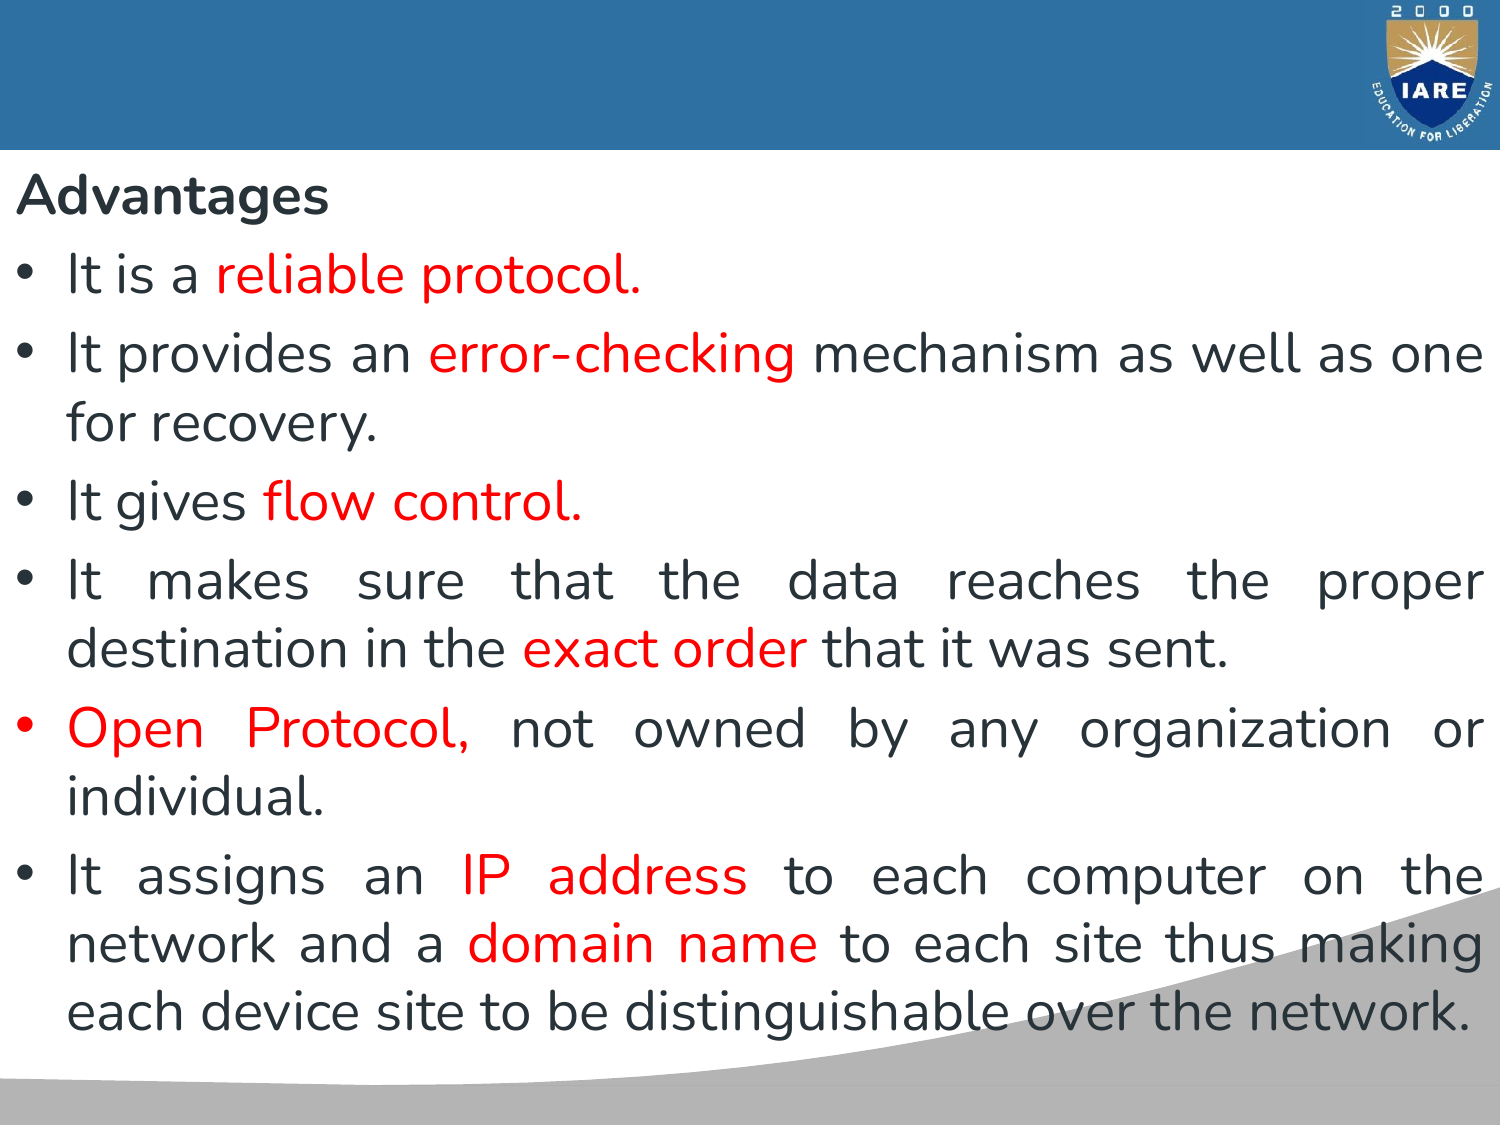

Advantages
It is a reliable protocol.
It provides an error-checking mechanism as well as one for recovery.
It gives flow control.
It makes sure that the data reaches the proper destination in the exact order that it was sent.
Open Protocol, not owned by any organization or individual.
It assigns an IP address to each computer on the network and a domain name to each site thus making each device site to be distinguishable over the network.